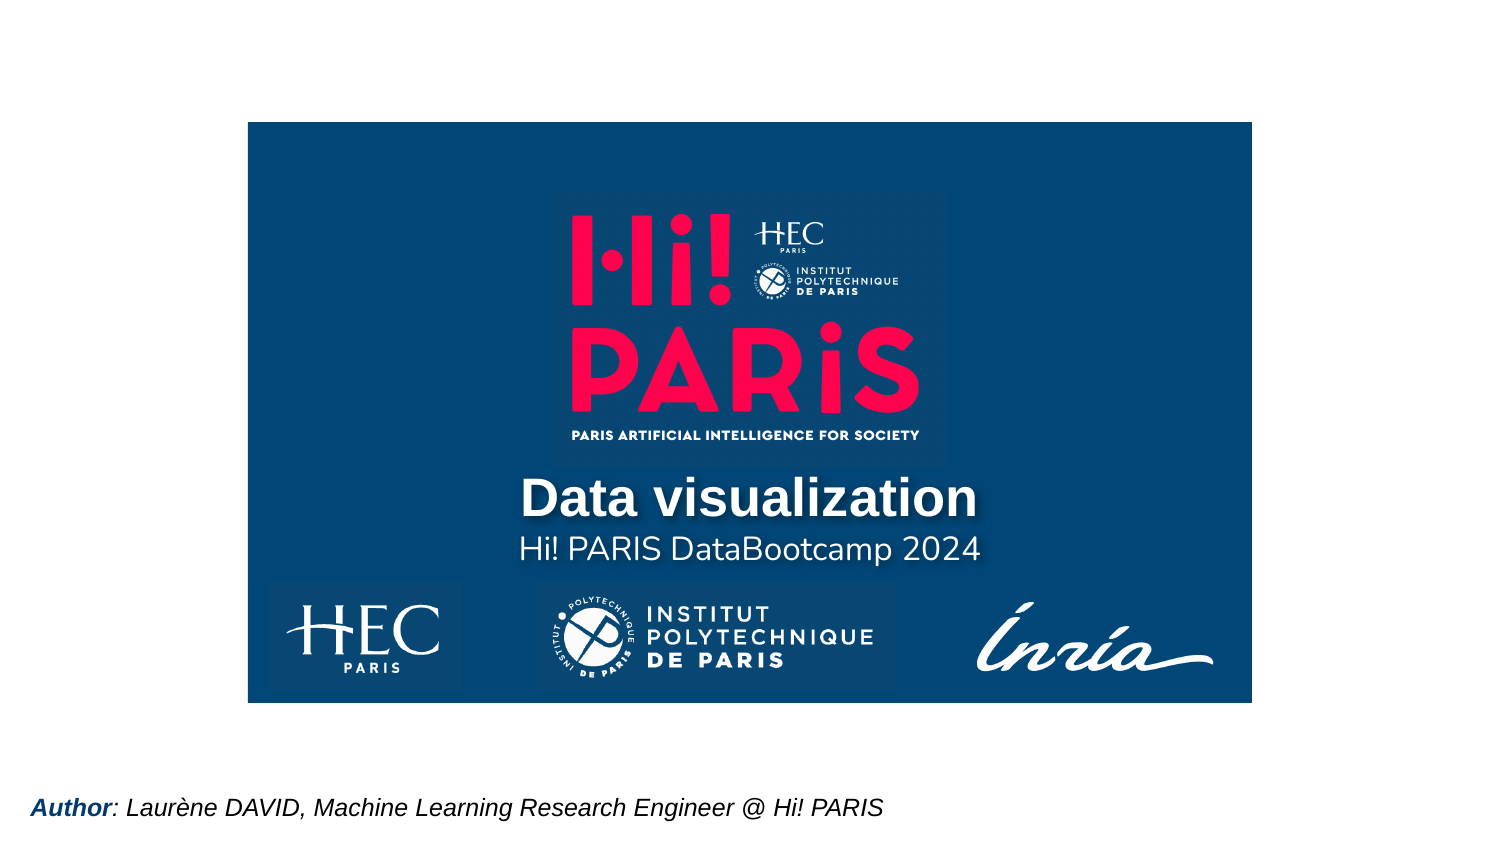

Data visualization
Hi! PARIS DataBootcamp 2024
Author: Laurène DAVID, Machine Learning Research Engineer @ Hi! PARIS